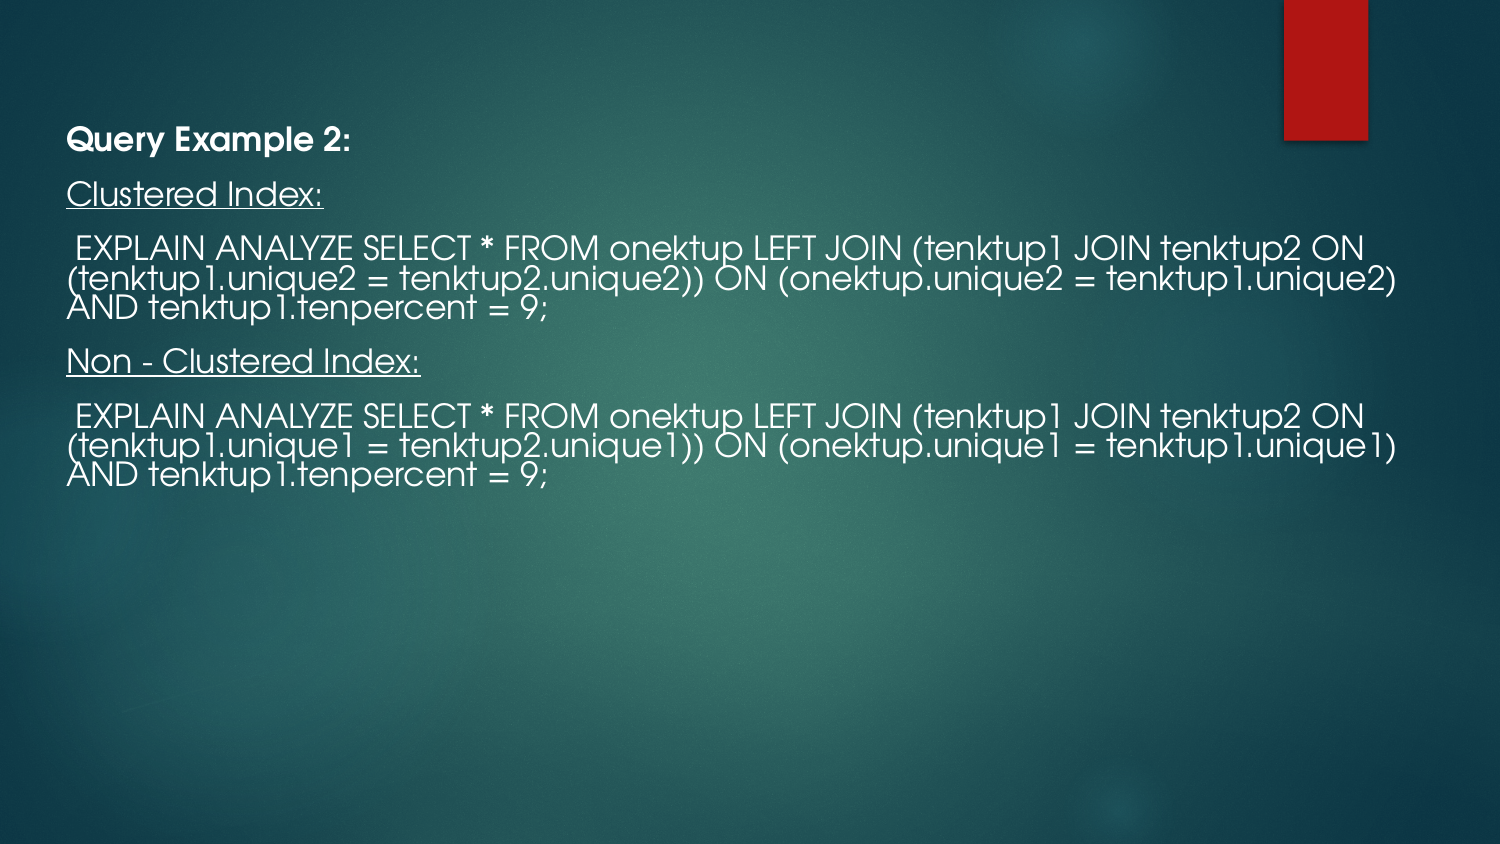

Query Example 2:
Clustered Index:
 EXPLAIN ANALYZE SELECT * FROM onektup LEFT JOIN (tenktup1 JOIN tenktup2 ON (tenktup1.unique2 = tenktup2.unique2)) ON (onektup.unique2 = tenktup1.unique2) AND tenktup1.tenpercent = 9;
Non - Clustered Index:
 EXPLAIN ANALYZE SELECT * FROM onektup LEFT JOIN (tenktup1 JOIN tenktup2 ON (tenktup1.unique1 = tenktup2.unique1)) ON (onektup.unique1 = tenktup1.unique1) AND tenktup1.tenpercent = 9;